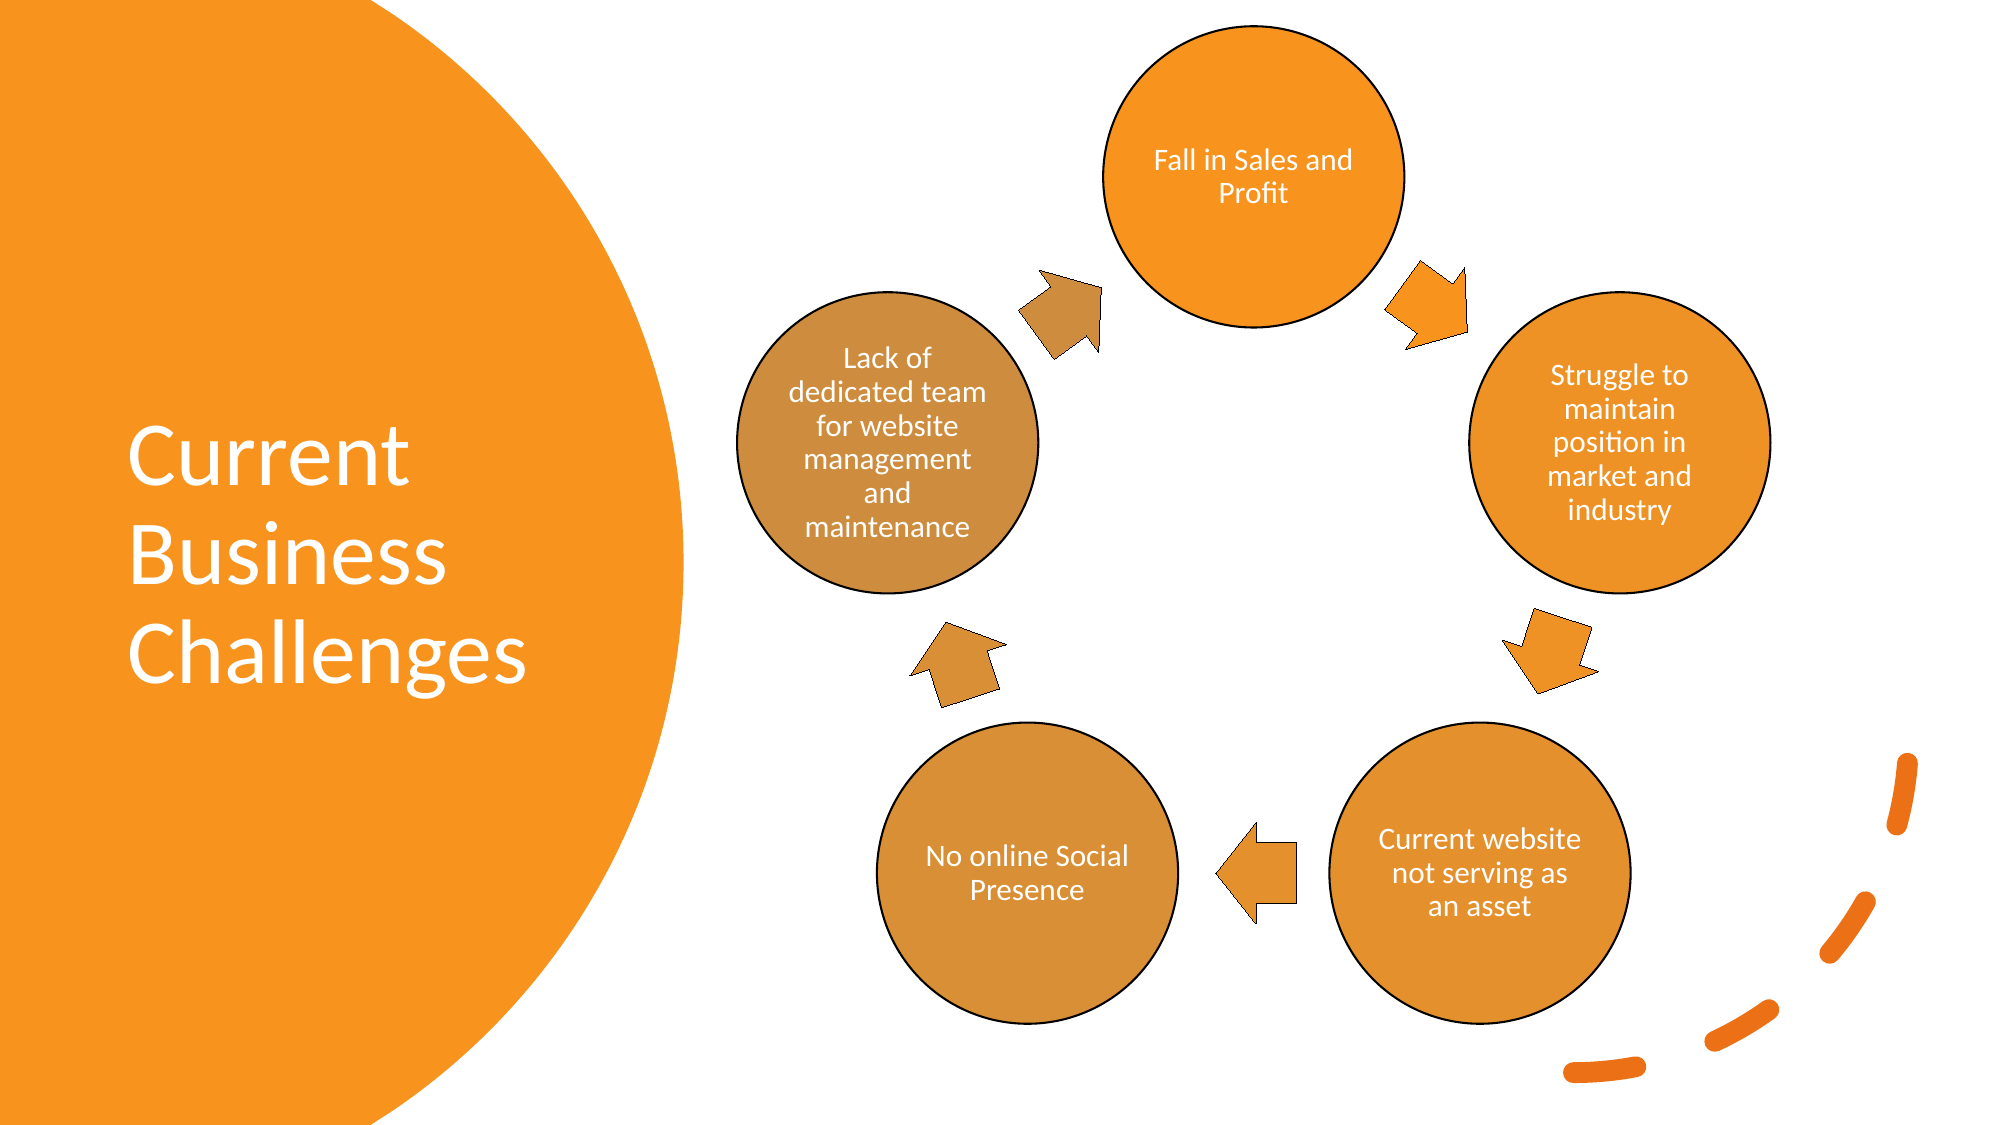

Fall in Sales and Profit

Struggle to maintain position in market and industry

Current website not serving as an asset

No online Social Presence

Lack of dedicated team for website management and maintenance

# Current Business Challenges